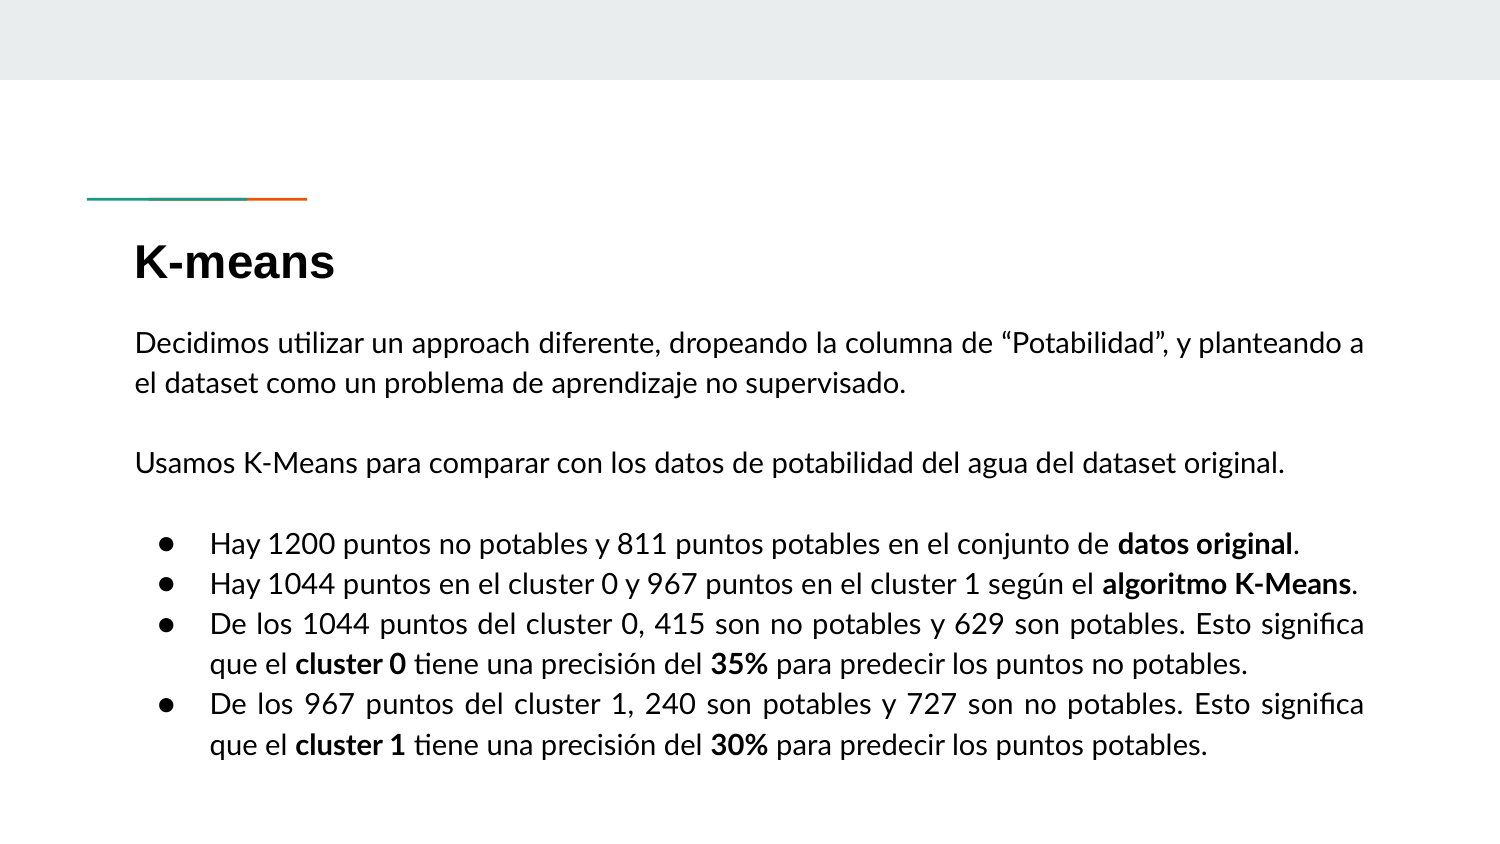

# K-means
Decidimos utilizar un approach diferente, dropeando la columna de “Potabilidad”, y planteando a el dataset como un problema de aprendizaje no supervisado.

Usamos K-Means para comparar con los datos de potabilidad del agua del dataset original.

Hay 1200 puntos no potables y 811 puntos potables en el conjunto de datos original.
Hay 1044 puntos en el cluster 0 y 967 puntos en el cluster 1 según el algoritmo K-Means.
De los 1044 puntos del cluster 0, 415 son no potables y 629 son potables. Esto significa que el cluster 0 tiene una precisión del 35% para predecir los puntos no potables.
De los 967 puntos del cluster 1, 240 son potables y 727 son no potables. Esto significa que el cluster 1 tiene una precisión del 30% para predecir los puntos potables.